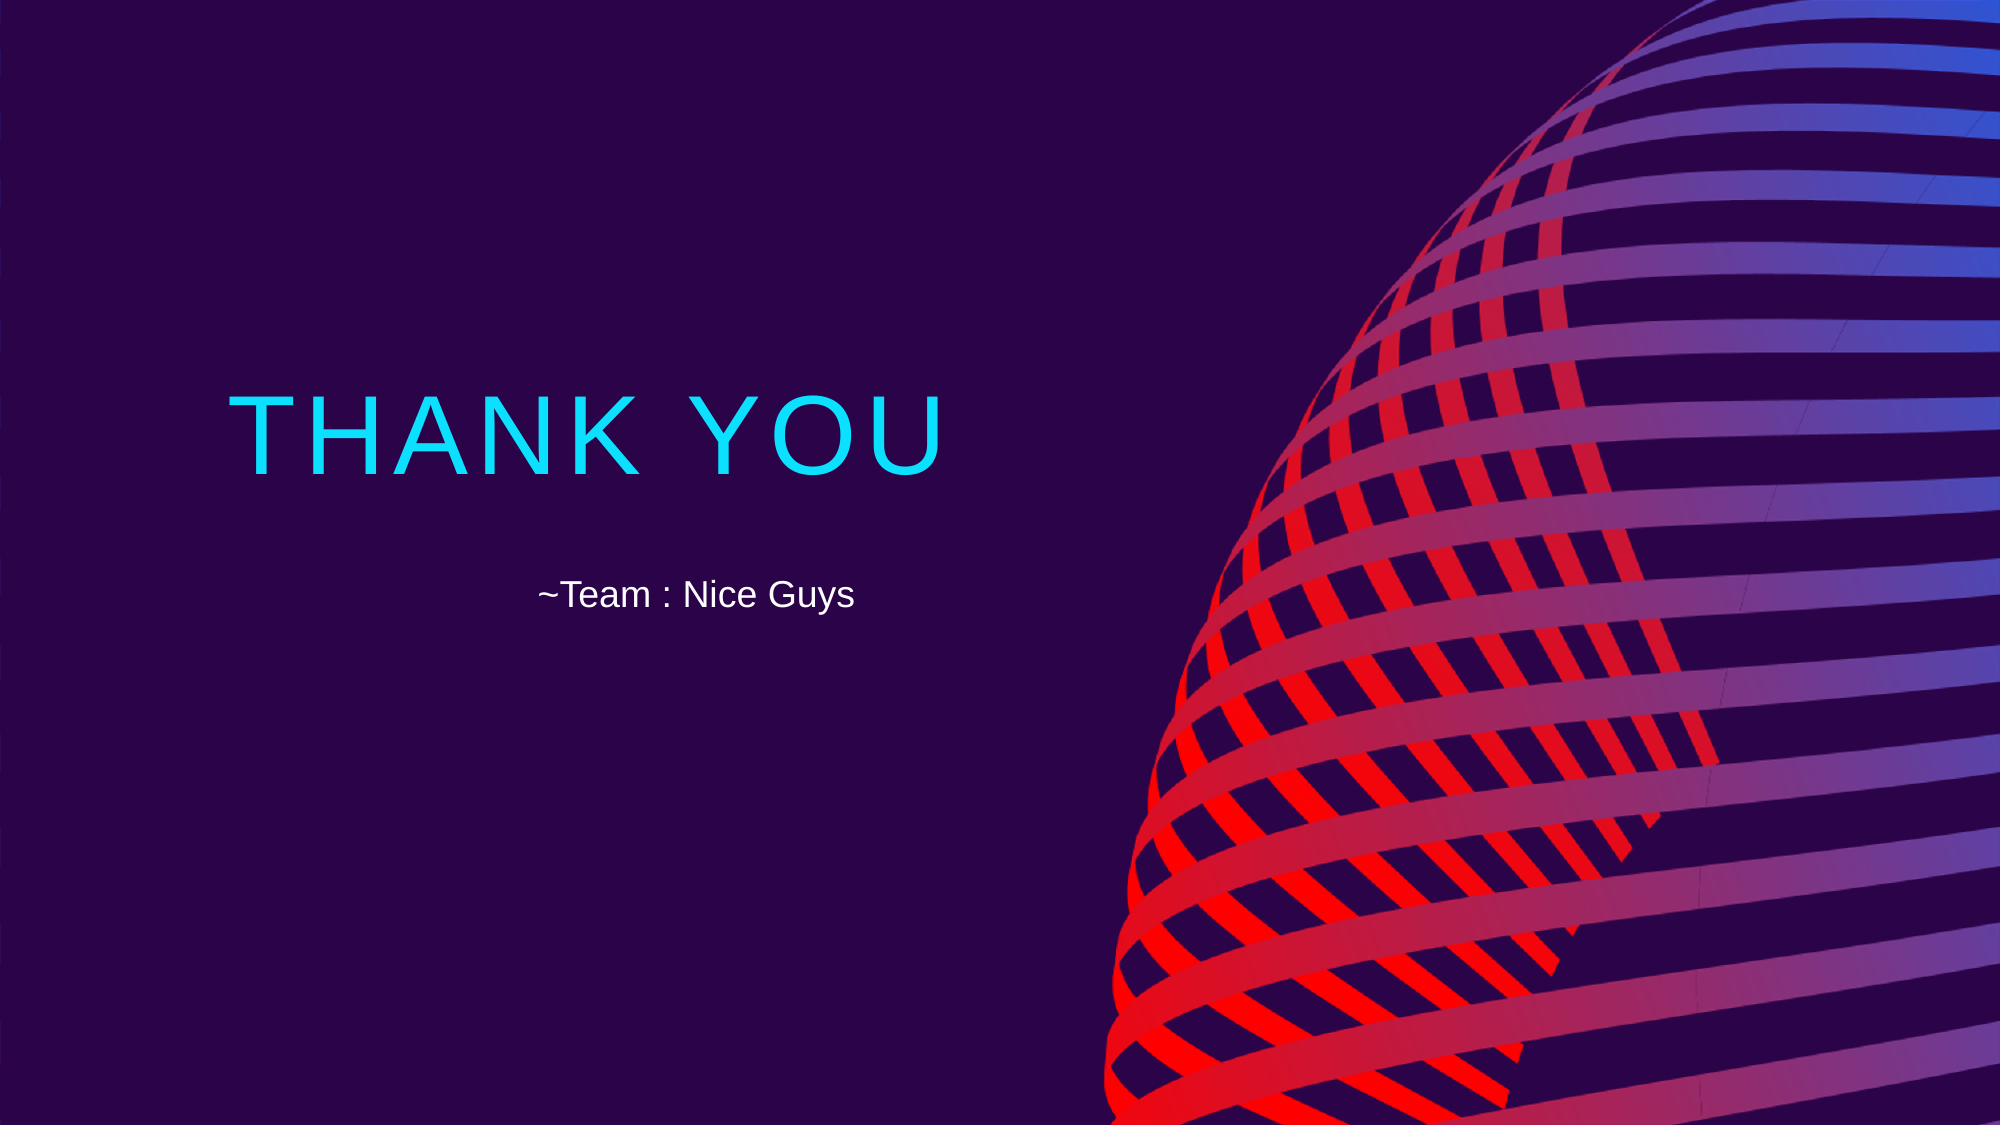

# Thank you
~Team : Nice Guys